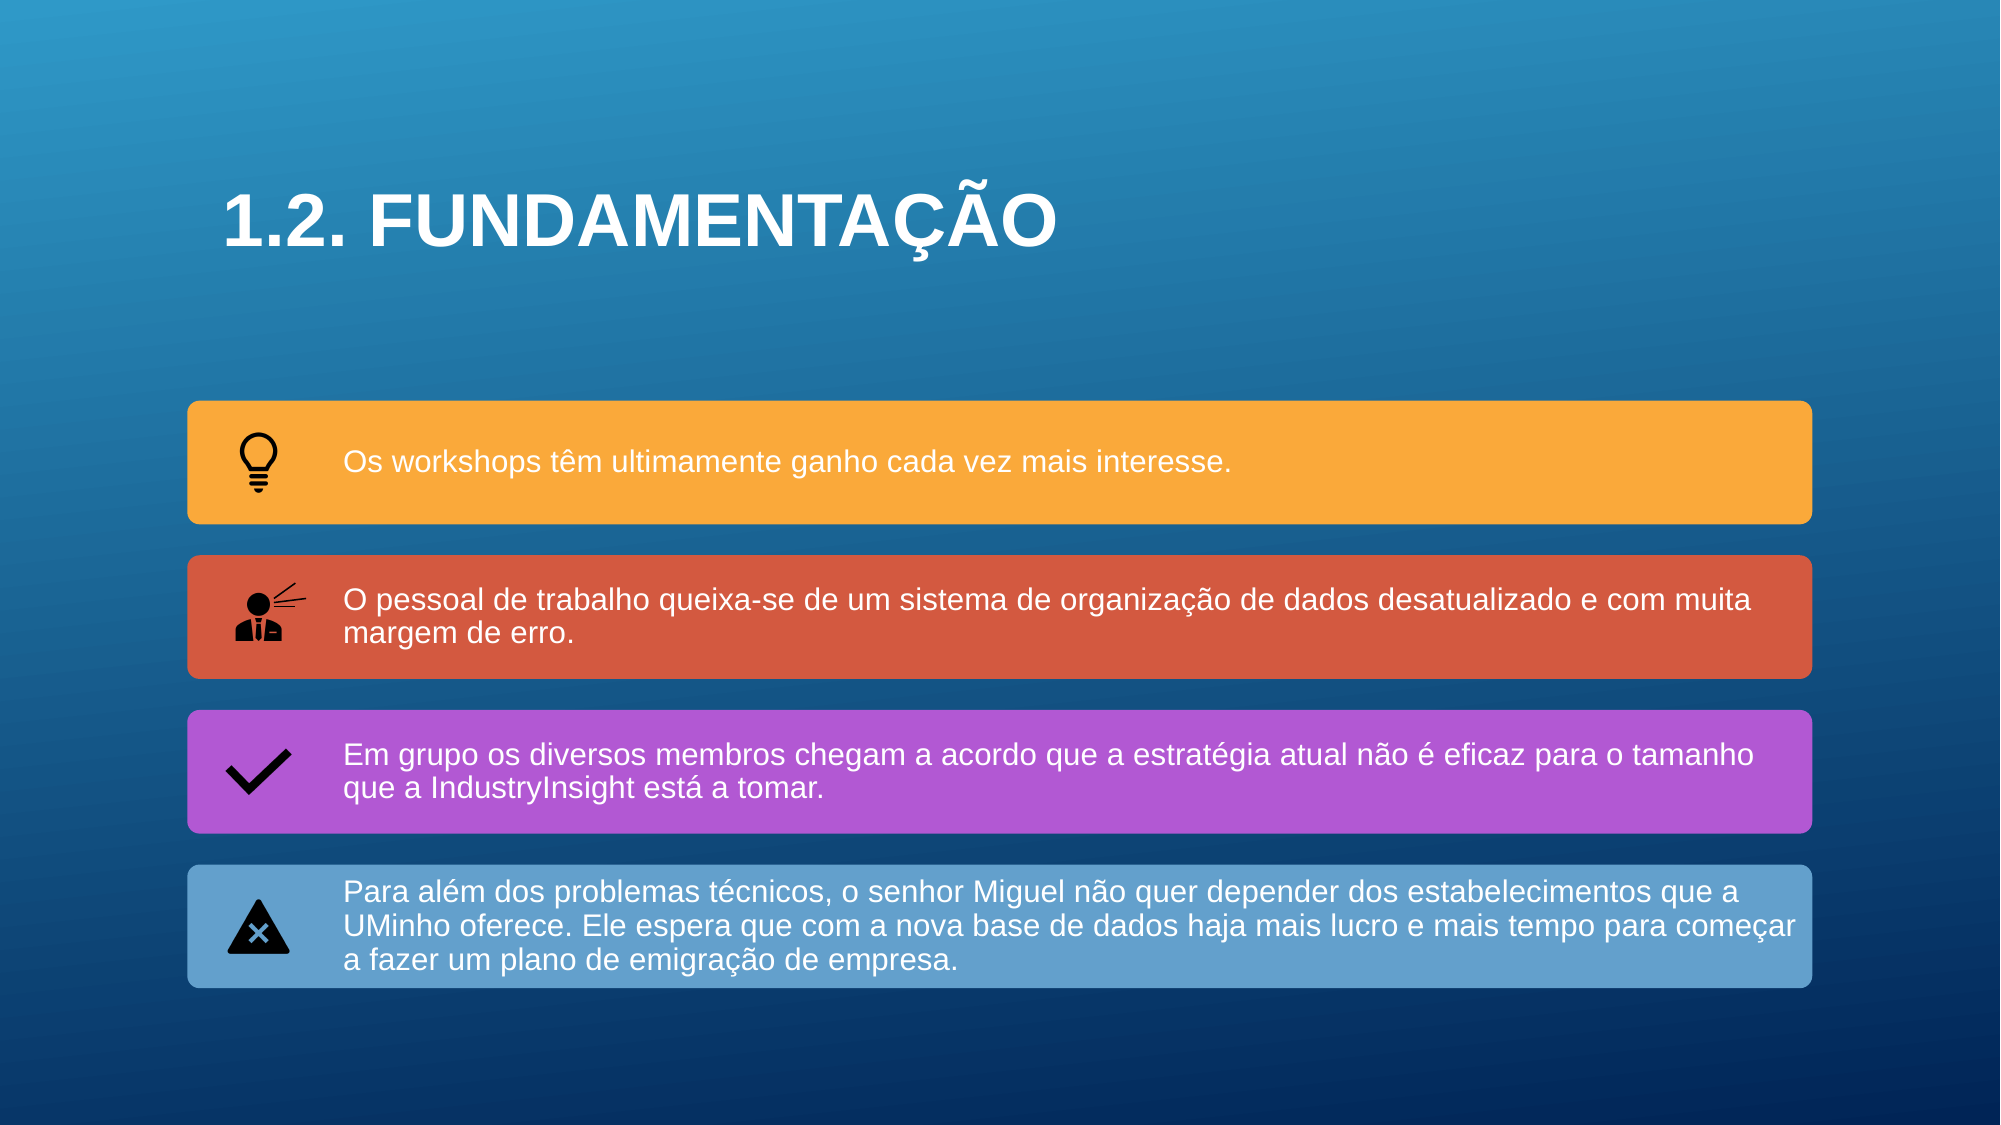

# 1.2. Fundamentação
Os workshops têm ultimamente ganho cada vez mais interesse.
O pessoal de trabalho queixa-se de um sistema de organização de dados desatualizado e com muita margem de erro.
Em grupo os diversos membros chegam a acordo que a estratégia atual não é eficaz para o tamanho que a IndustryInsight está a tomar.
Para além dos problemas técnicos, o senhor Miguel não quer depender dos estabelecimentos que a UMinho oferece. Ele espera que com a nova base de dados haja mais lucro e mais tempo para começar a fazer um plano de emigração de empresa.